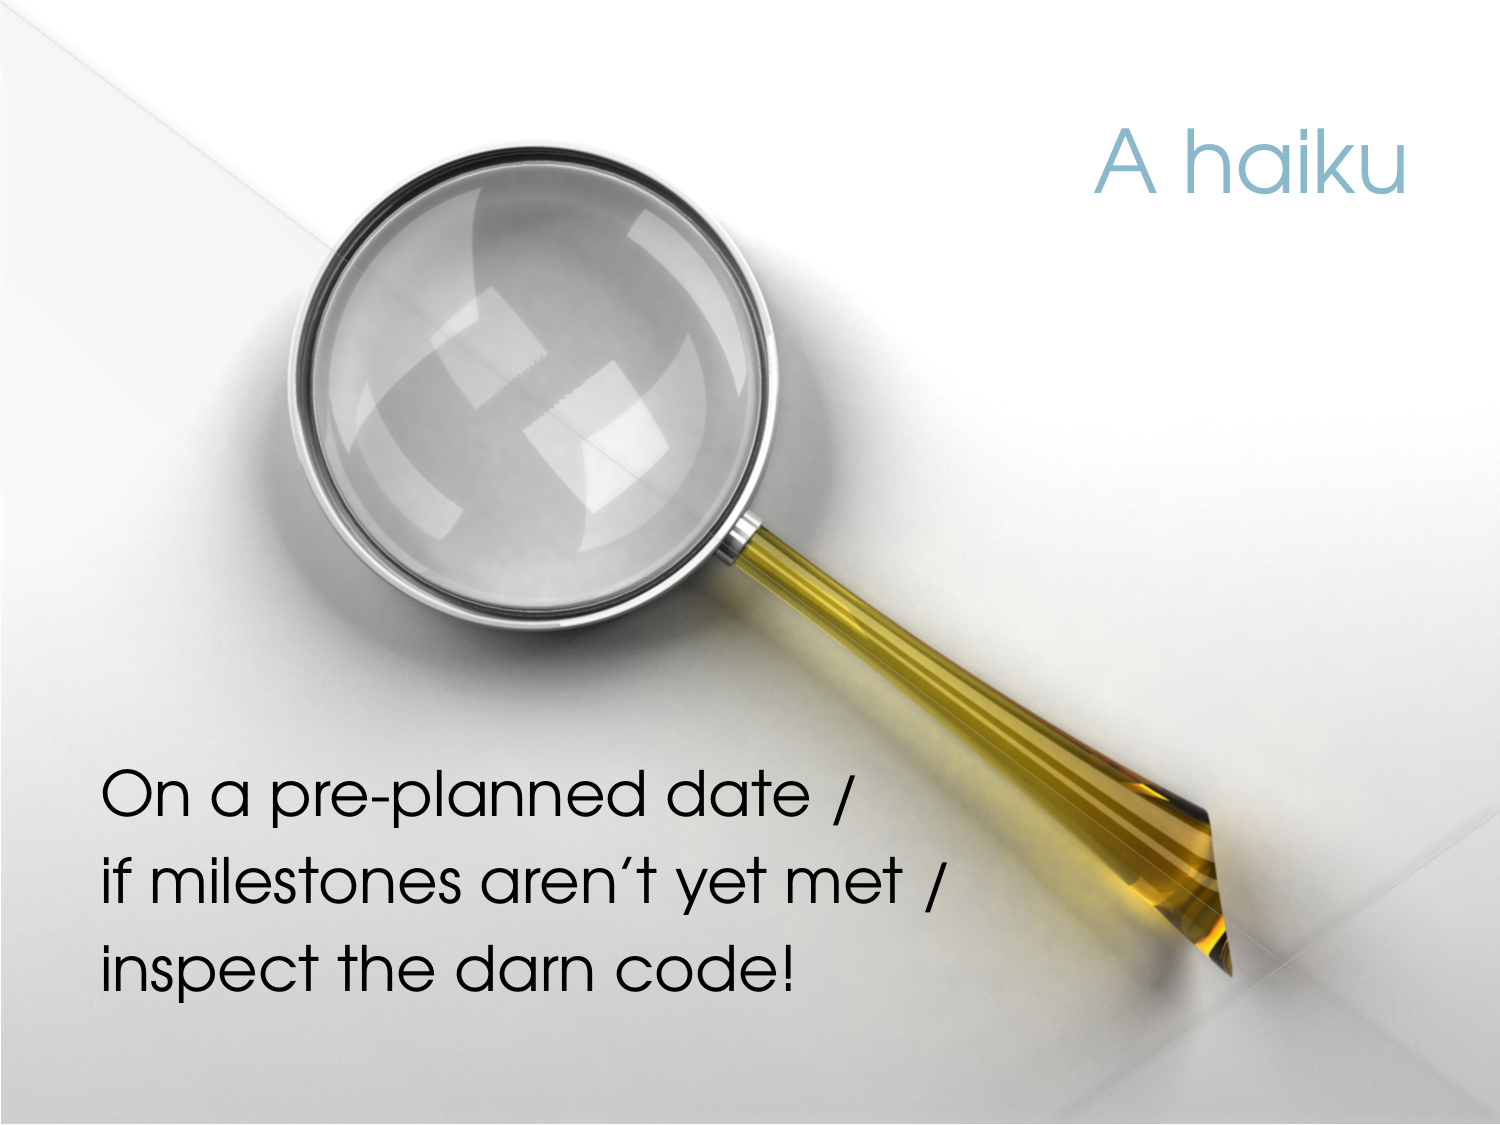

# A haiku

On a pre-planned date /
if milestones aren’t yet met /
inspect the darn code!